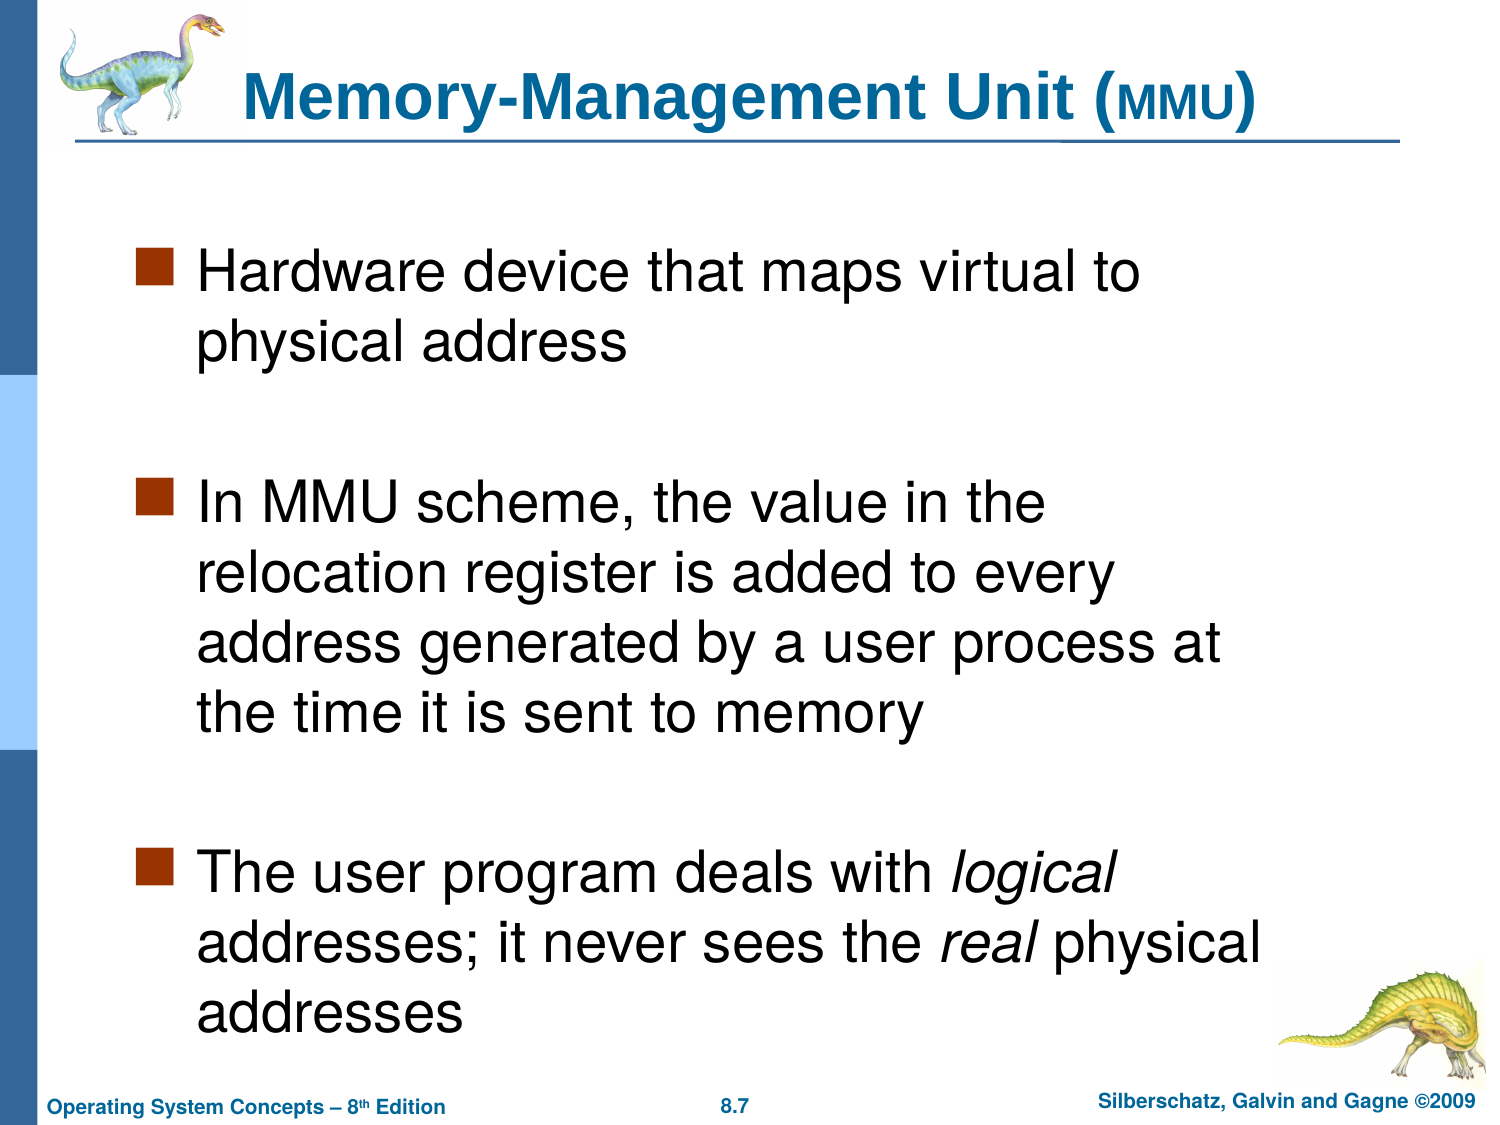

# Memory-Management Unit (MMU)
Hardware device that maps virtual to physical address
In MMU scheme, the value in the relocation register is added to every address generated by a user process at the time it is sent to memory
The user program deals with logical addresses; it never sees the real physical addresses